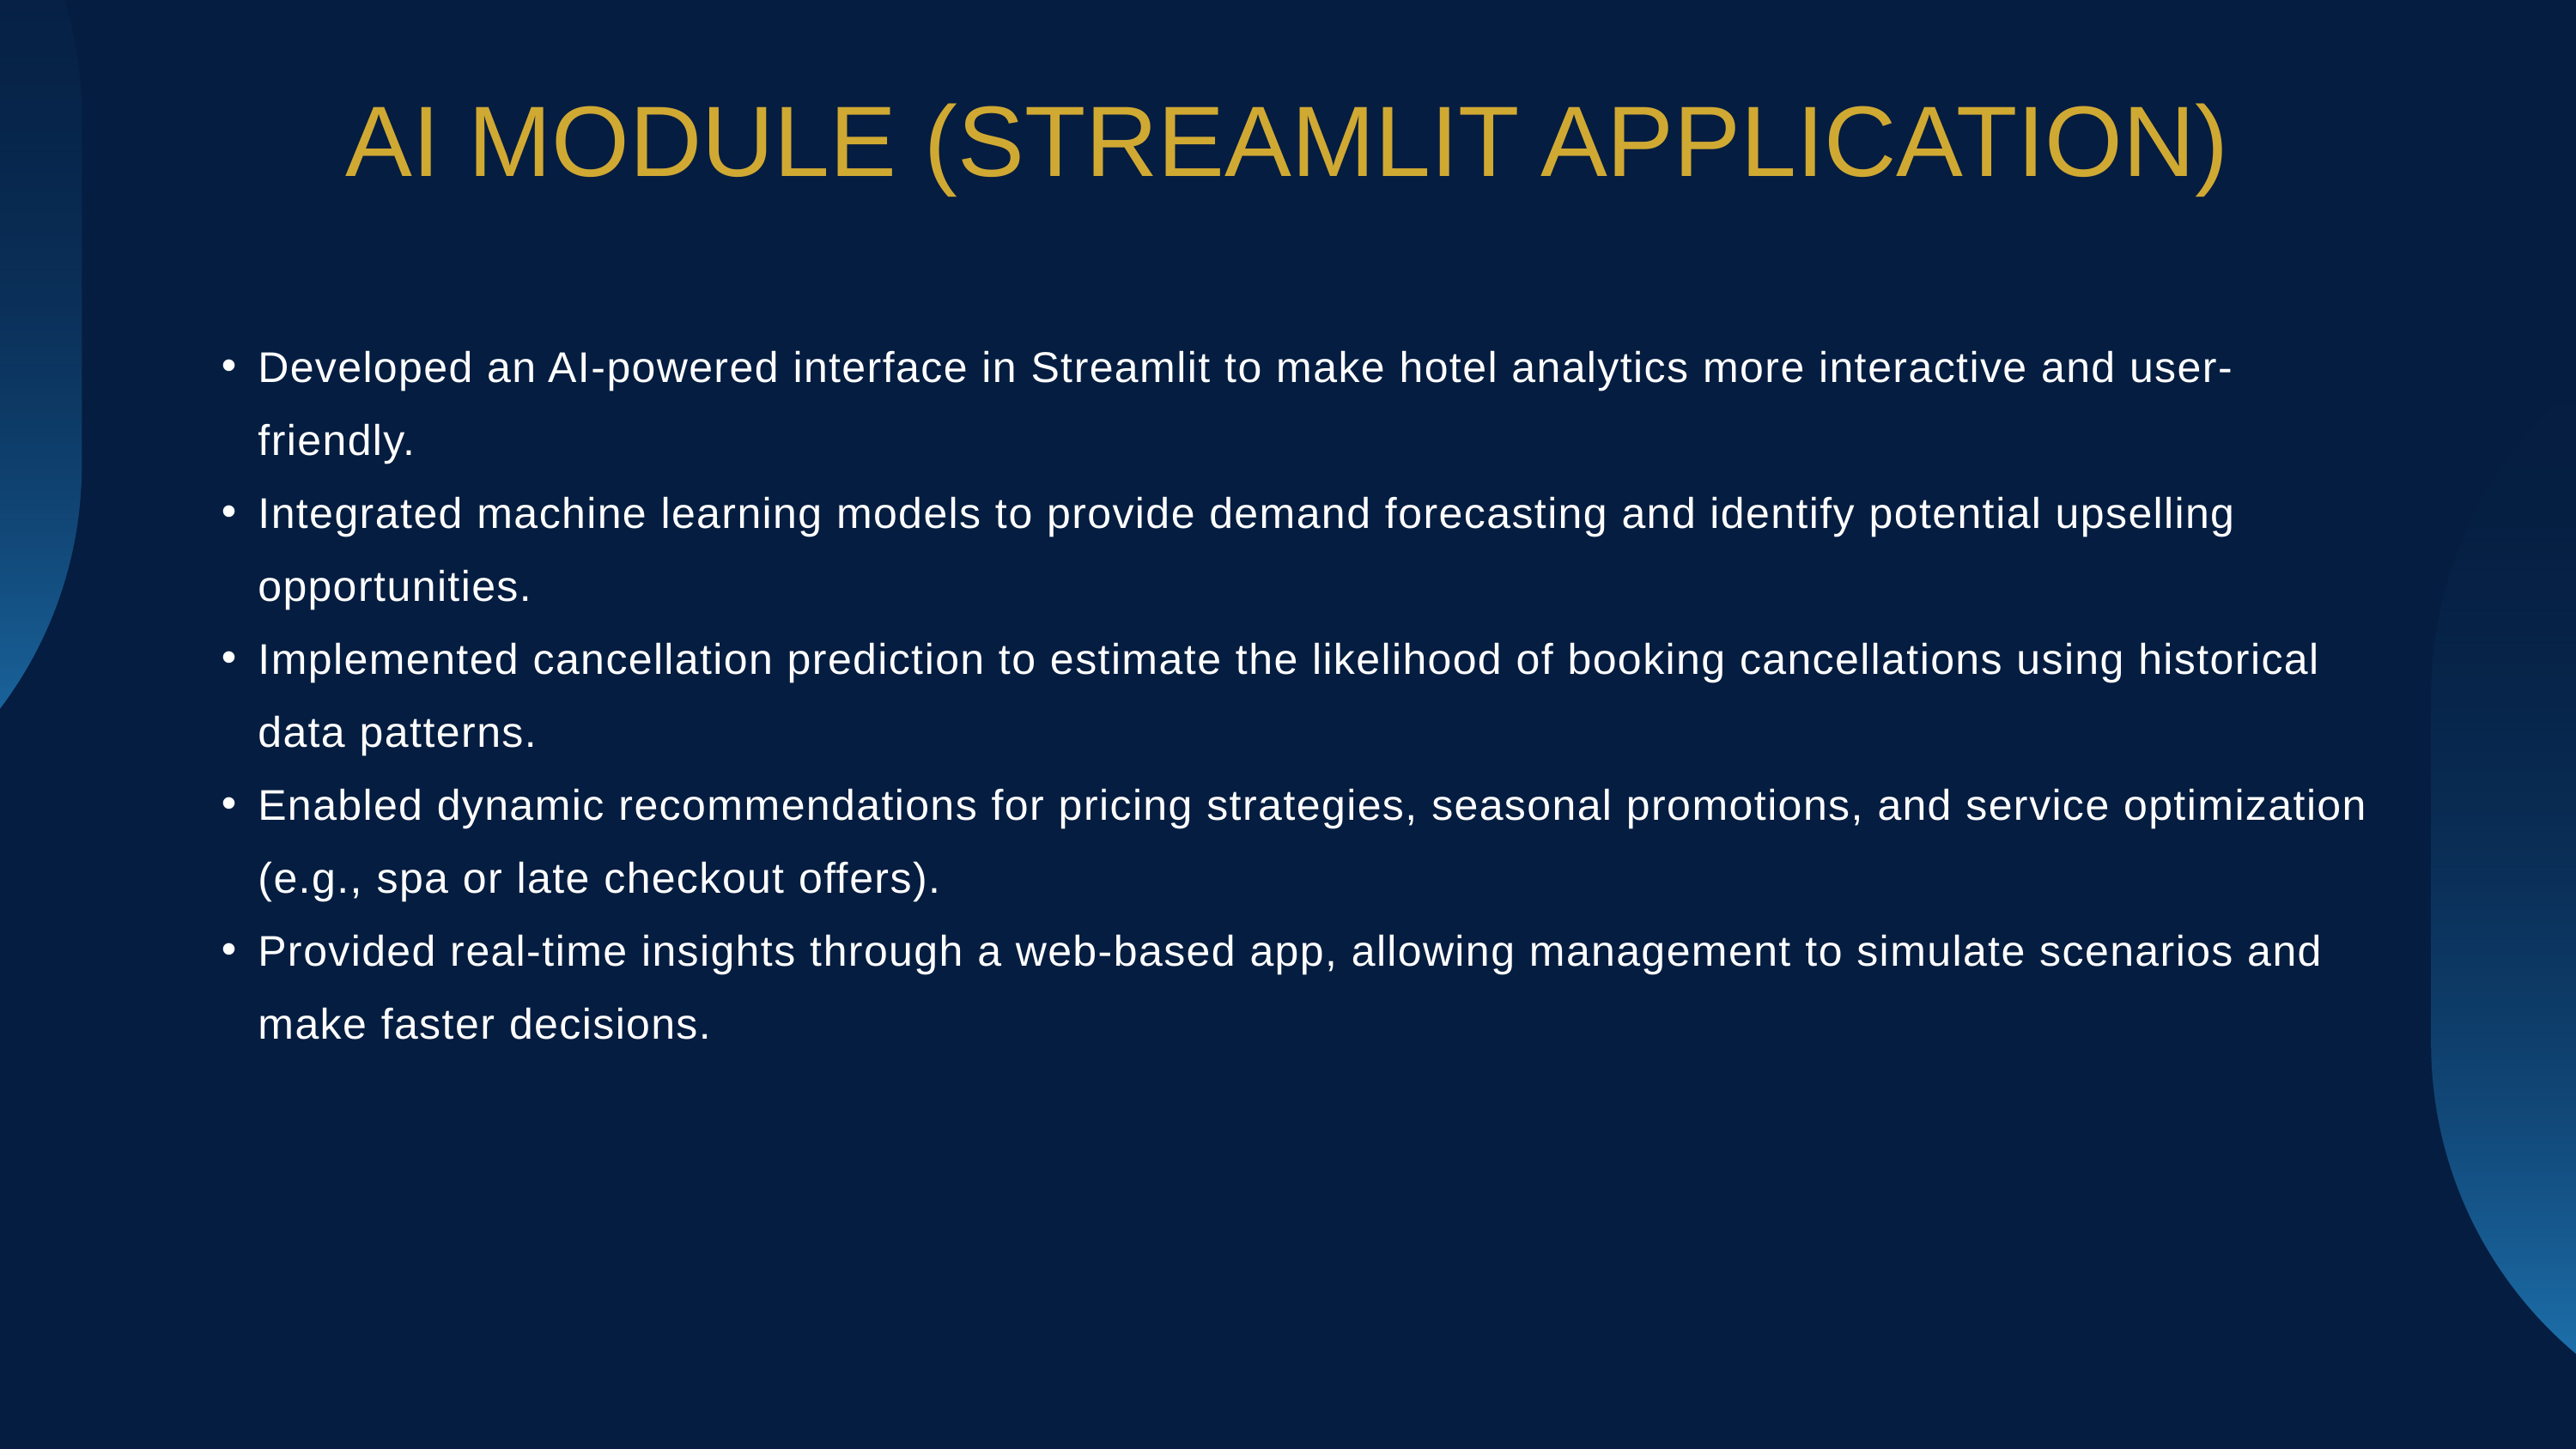

AI MODULE (STREAMLIT APPLICATION)

Developed an AI-powered interface in Streamlit to make hotel analytics more interactive and user-friendly.
Integrated machine learning models to provide demand forecasting and identify potential upselling opportunities.
Implemented cancellation prediction to estimate the likelihood of booking cancellations using historical data patterns.
Enabled dynamic recommendations for pricing strategies, seasonal promotions, and service optimization (e.g., spa or late checkout offers).
Provided real-time insights through a web-based app, allowing management to simulate scenarios and make faster decisions.